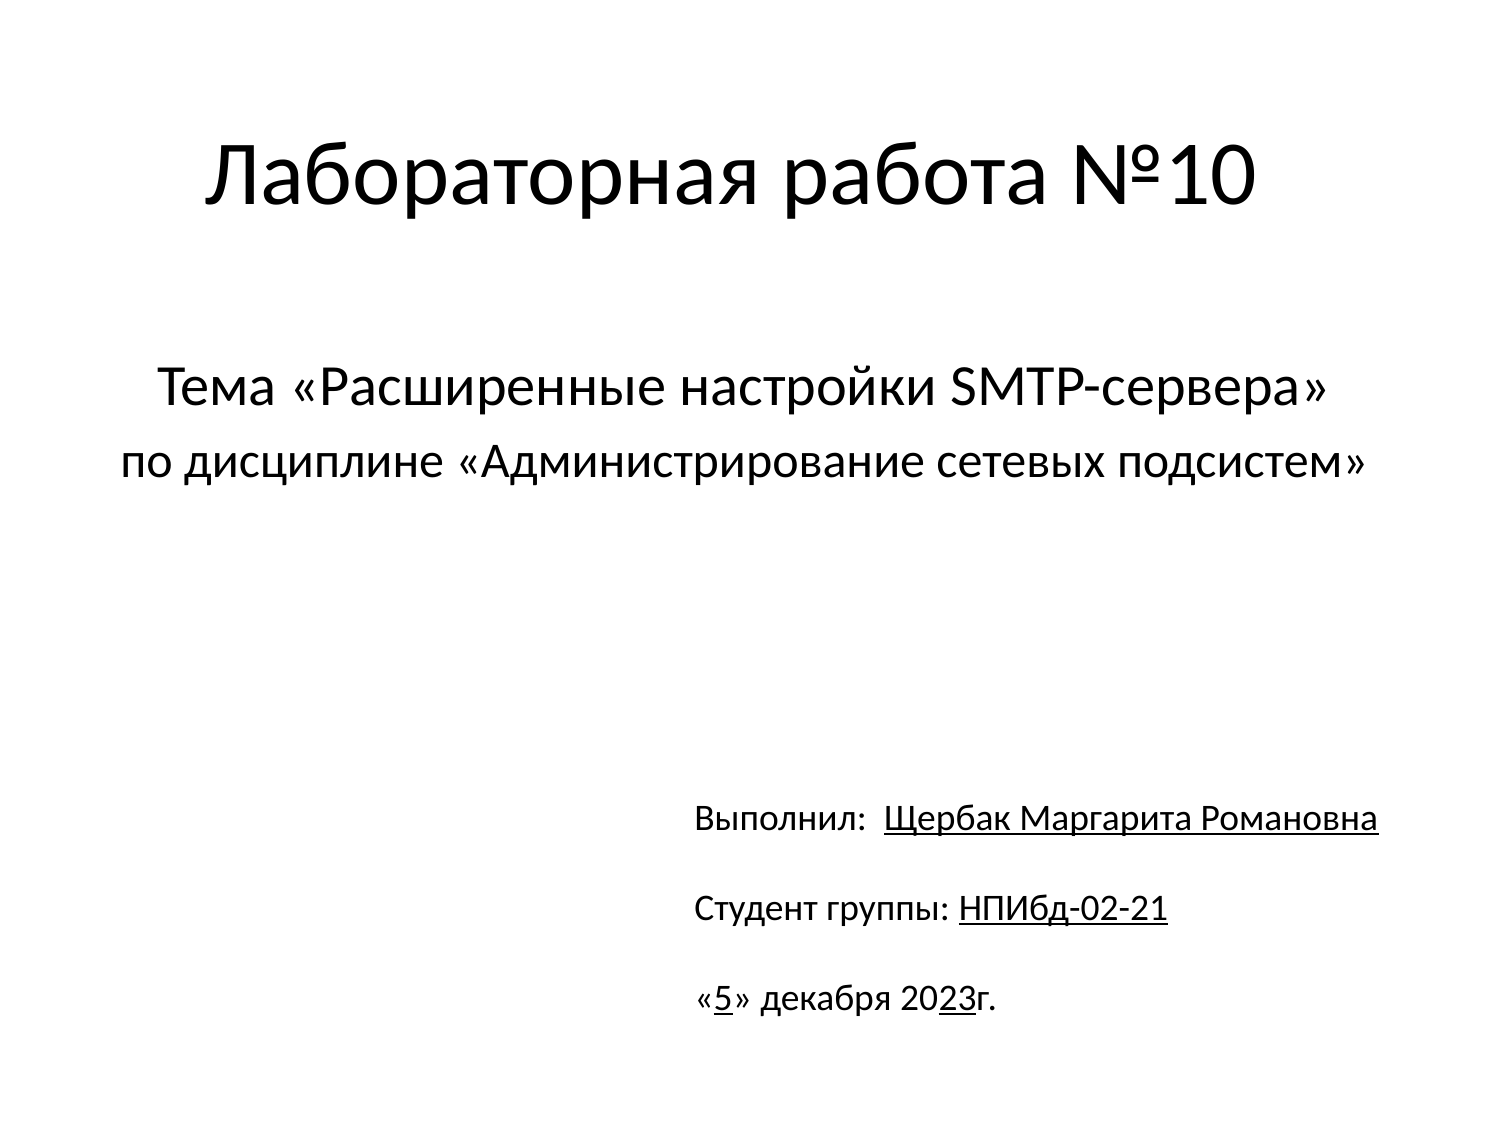

# Лабораторная работа №10
Тема «Расширенные настройки SMTP-сервера»
по дисциплине «Администрирование сетевых подсистем»
Выполнил:  Щербак Маргарита Романовна
                                                                          Студент группы: НПИбд-02-21
			                                   «5» декабря 2023г.